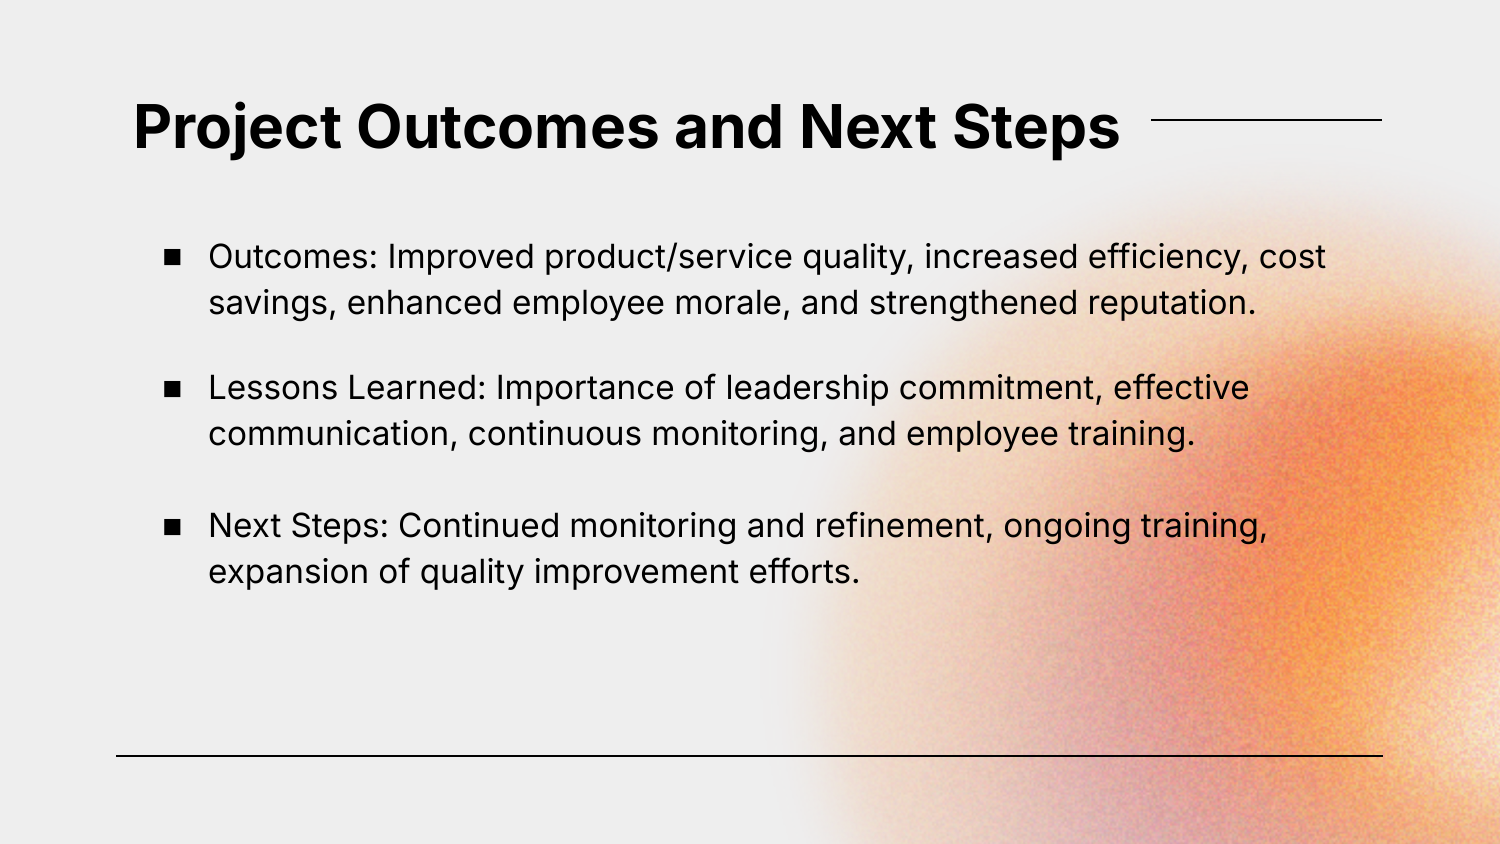

# Project Outcomes and Next Steps
Outcomes: Improved product/service quality, increased efficiency, cost savings, enhanced employee morale, and strengthened reputation.
Lessons Learned: Importance of leadership commitment, effective communication, continuous monitoring, and employee training.
Next Steps: Continued monitoring and refinement, ongoing training, expansion of quality improvement efforts.